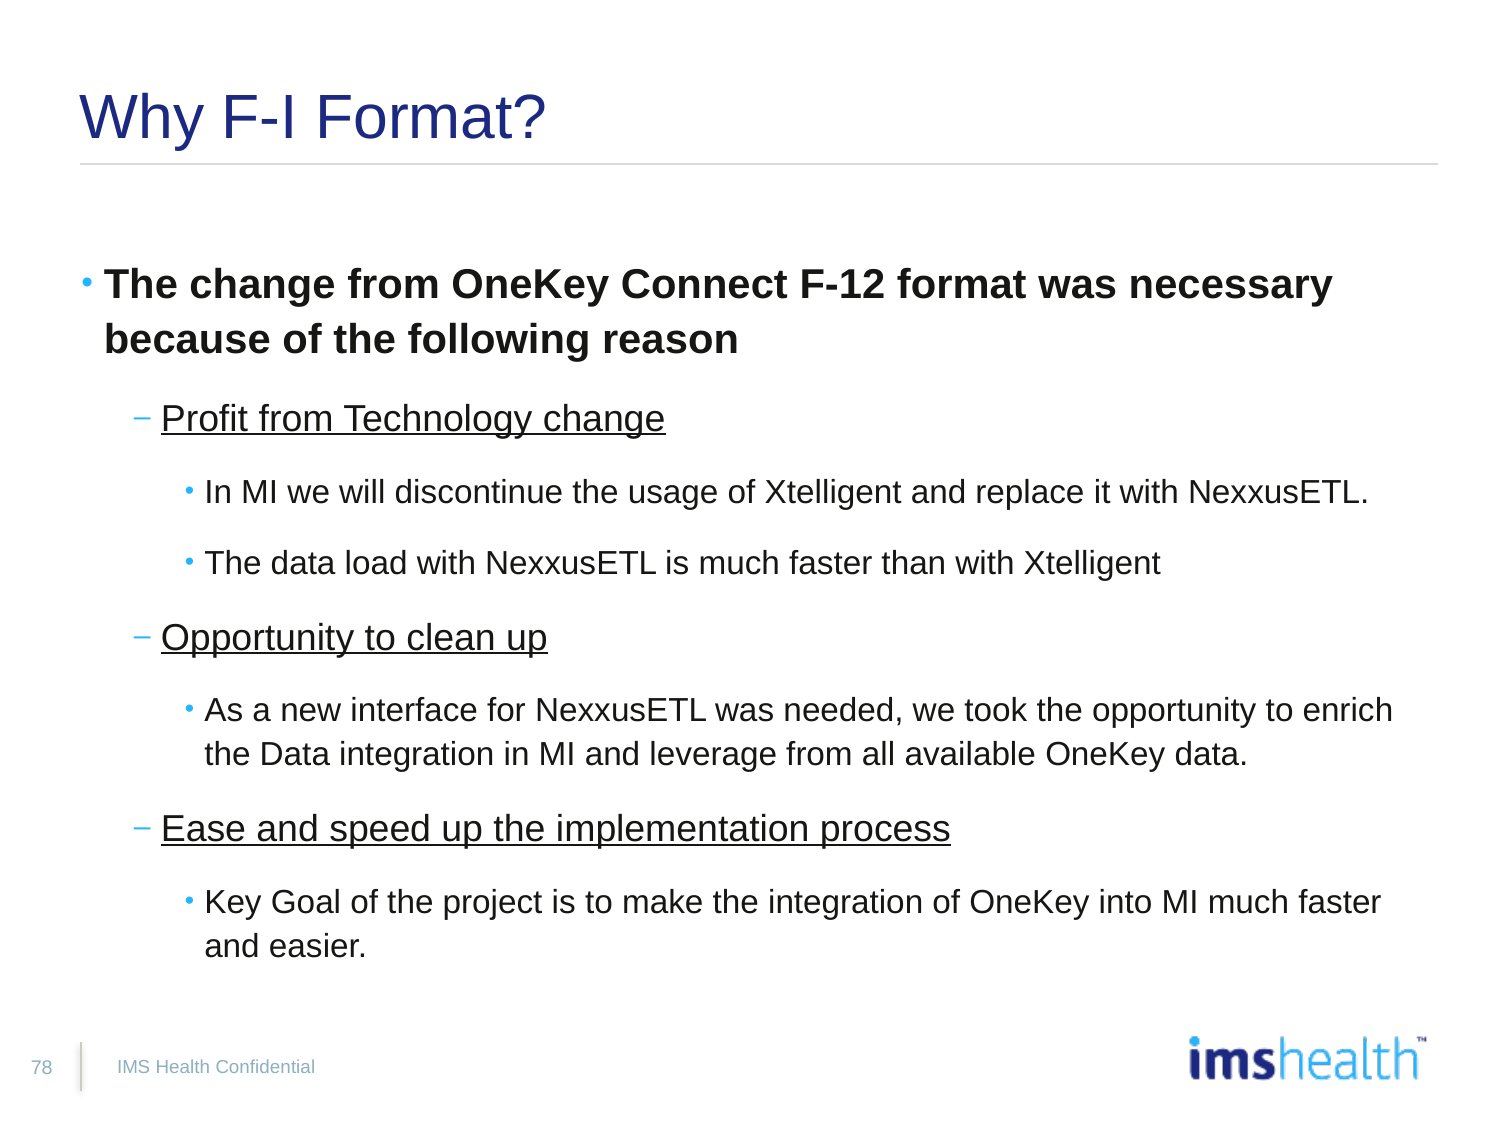

# Why F-I Format?
The change from OneKey Connect F-12 format was necessary because of the following reason
Profit from Technology change
In MI we will discontinue the usage of Xtelligent and replace it with NexxusETL.
The data load with NexxusETL is much faster than with Xtelligent
Opportunity to clean up
As a new interface for NexxusETL was needed, we took the opportunity to enrich the Data integration in MI and leverage from all available OneKey data.
Ease and speed up the implementation process
Key Goal of the project is to make the integration of OneKey into MI much faster and easier.

IMS Health Confidential